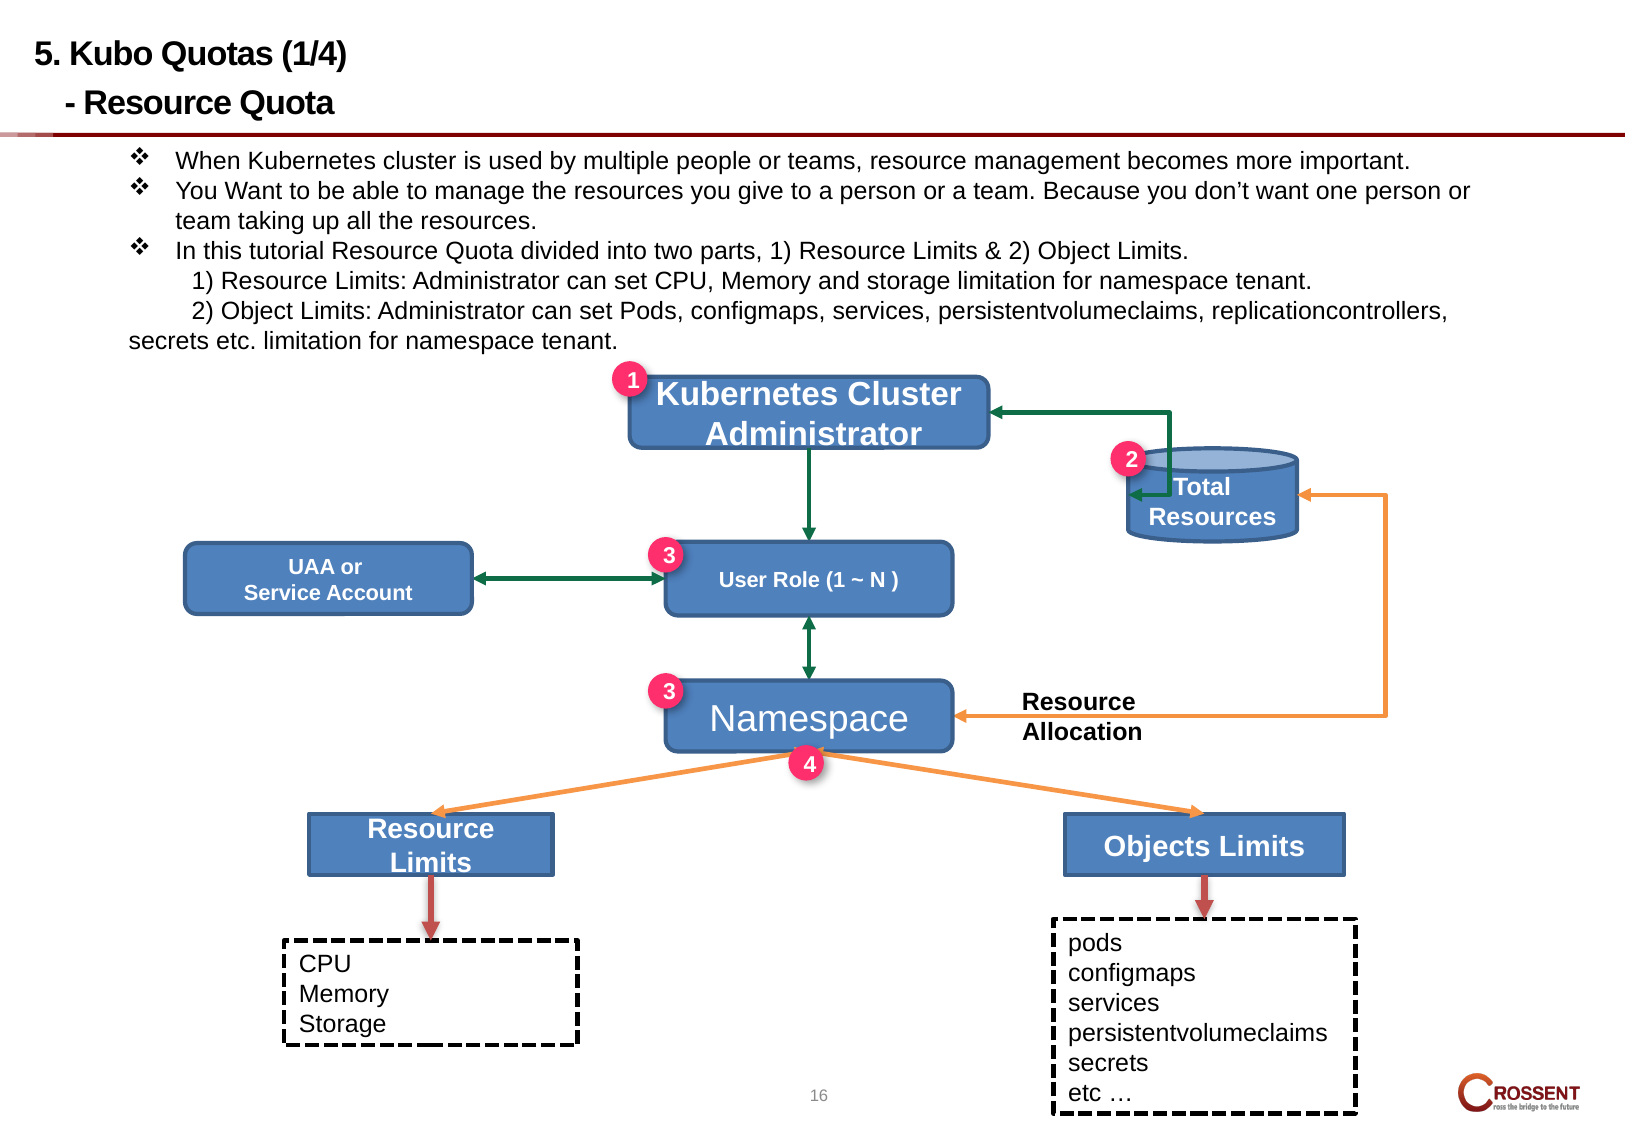

# 5. Kubo Quotas (1/4) - Resource Quota
When Kubernetes cluster is used by multiple people or teams, resource management becomes more important.
You Want to be able to manage the resources you give to a person or a team. Because you don’t want one person or team taking up all the resources.
In this tutorial Resource Quota divided into two parts, 1) Resource Limits & 2) Object Limits.
         1) Resource Limits: Administrator can set CPU, Memory and storage limitation for namespace tenant.
         2) Object Limits: Administrator can set Pods, configmaps, services, persistentvolumeclaims, replicationcontrollers, secrets etc. limitation for namespace tenant.

1
Kubernetes Cluster
 Administrator
2
Total
Resources
3
User Role (1 ~ N )
UAA or
Service Account
3
Resource
Allocation
Namespace
4
Resource Limits
Objects Limits
pods
configmaps
services
persistentvolumeclaims
secrets
etc …
CPU
Memory
Storage